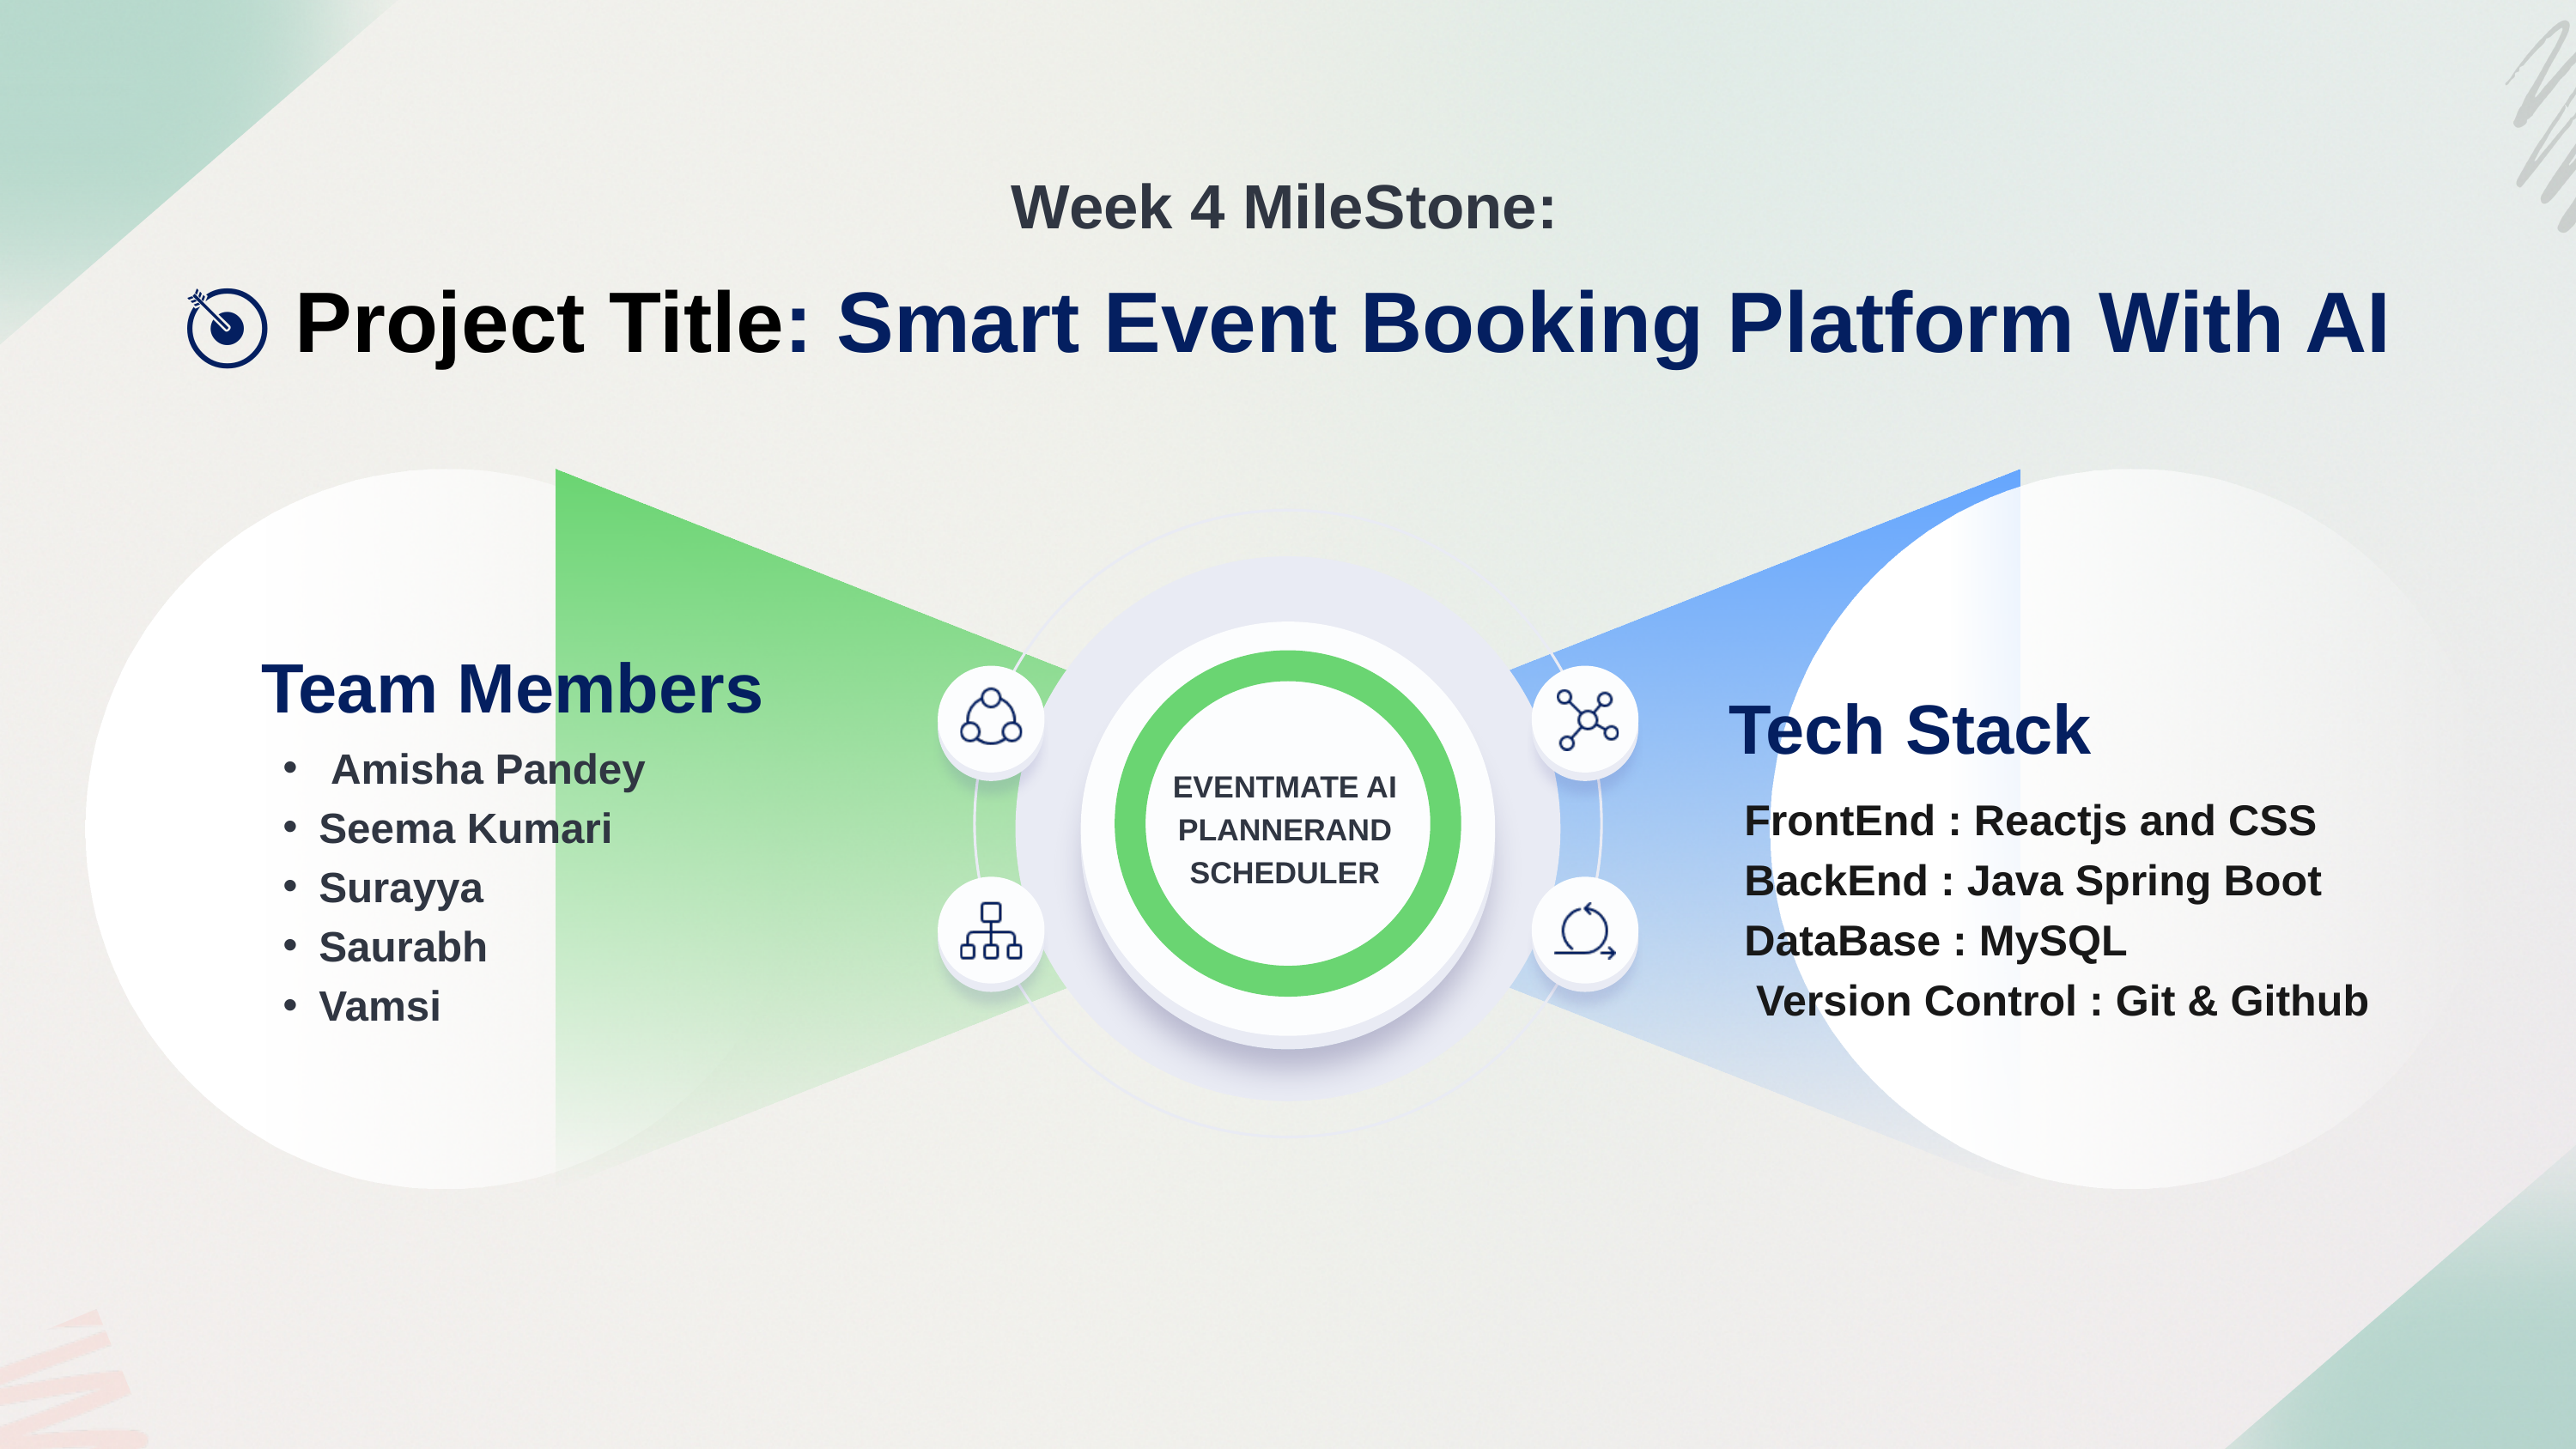

Week 4 MileStone:
🎯 Project Title: Smart Event Booking Platform With AI

Team Members

Tech Stack

 Amisha Pandey
Seema Kumari
Surayya
Saurabh
Vamsi
EVENTMATE AI PLANNERAND SCHEDULER
FrontEnd : Reactjs and CSS
BackEnd : Java Spring Boot
DataBase : MySQL
 Version Control : Git & Github